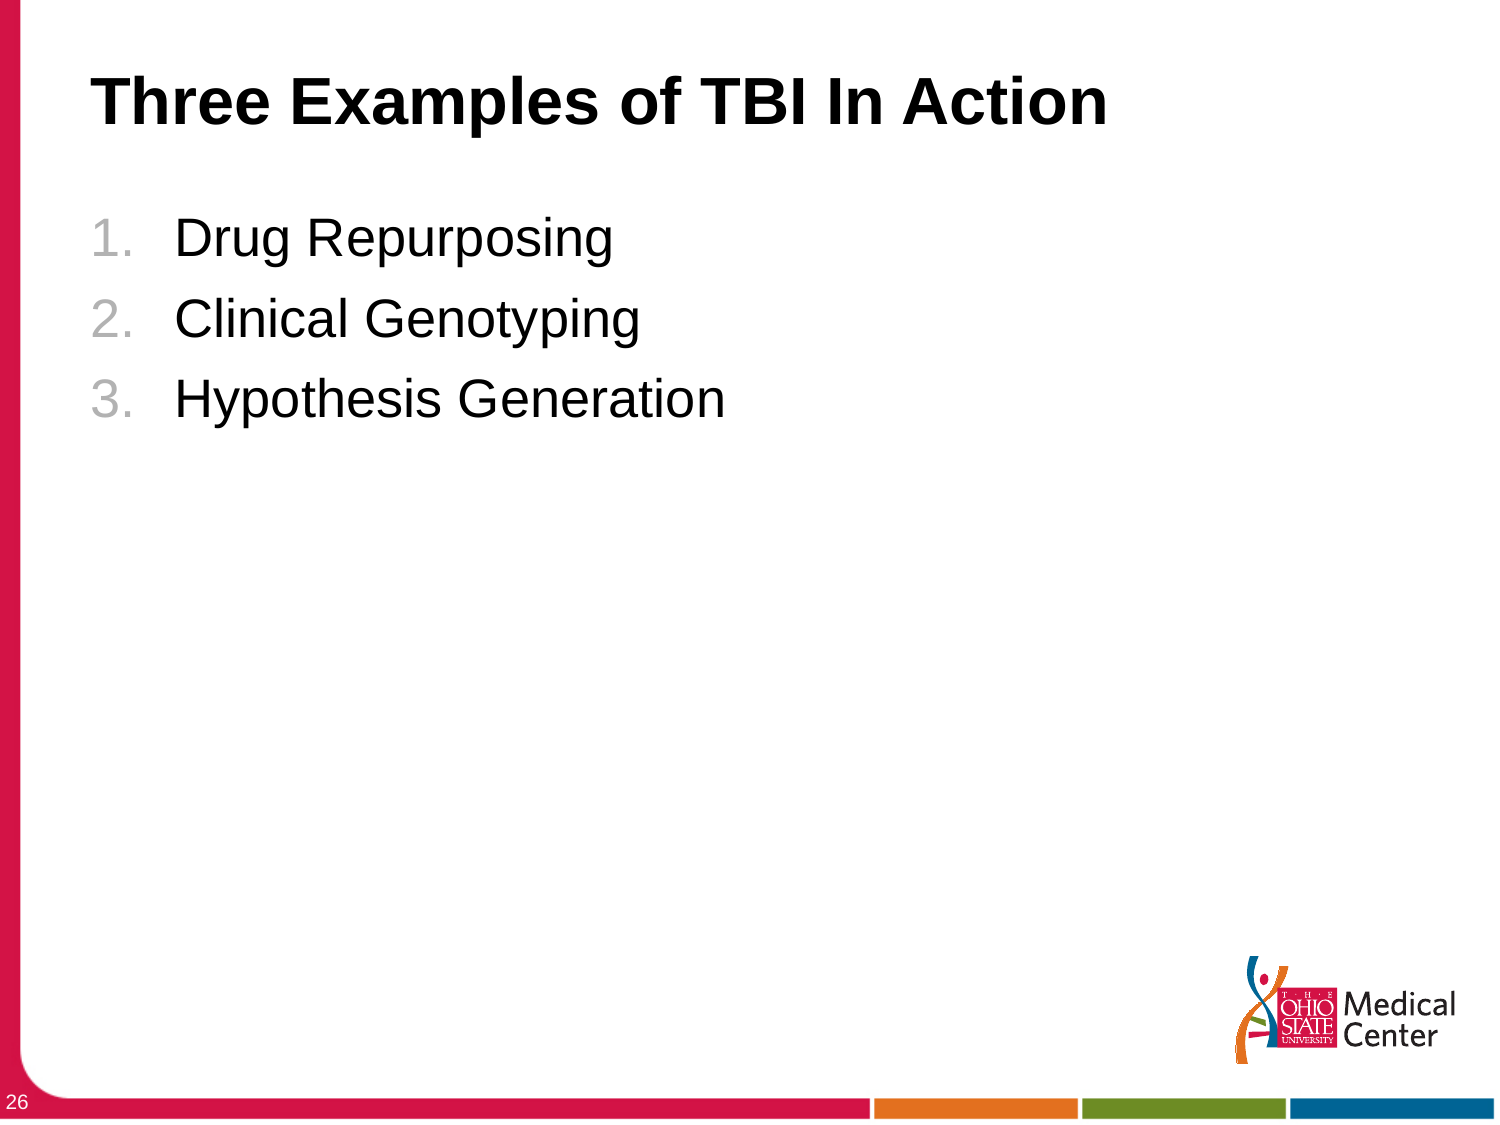

# Three Examples of TBI In Action
Drug Repurposing
Clinical Genotyping
Hypothesis Generation
26